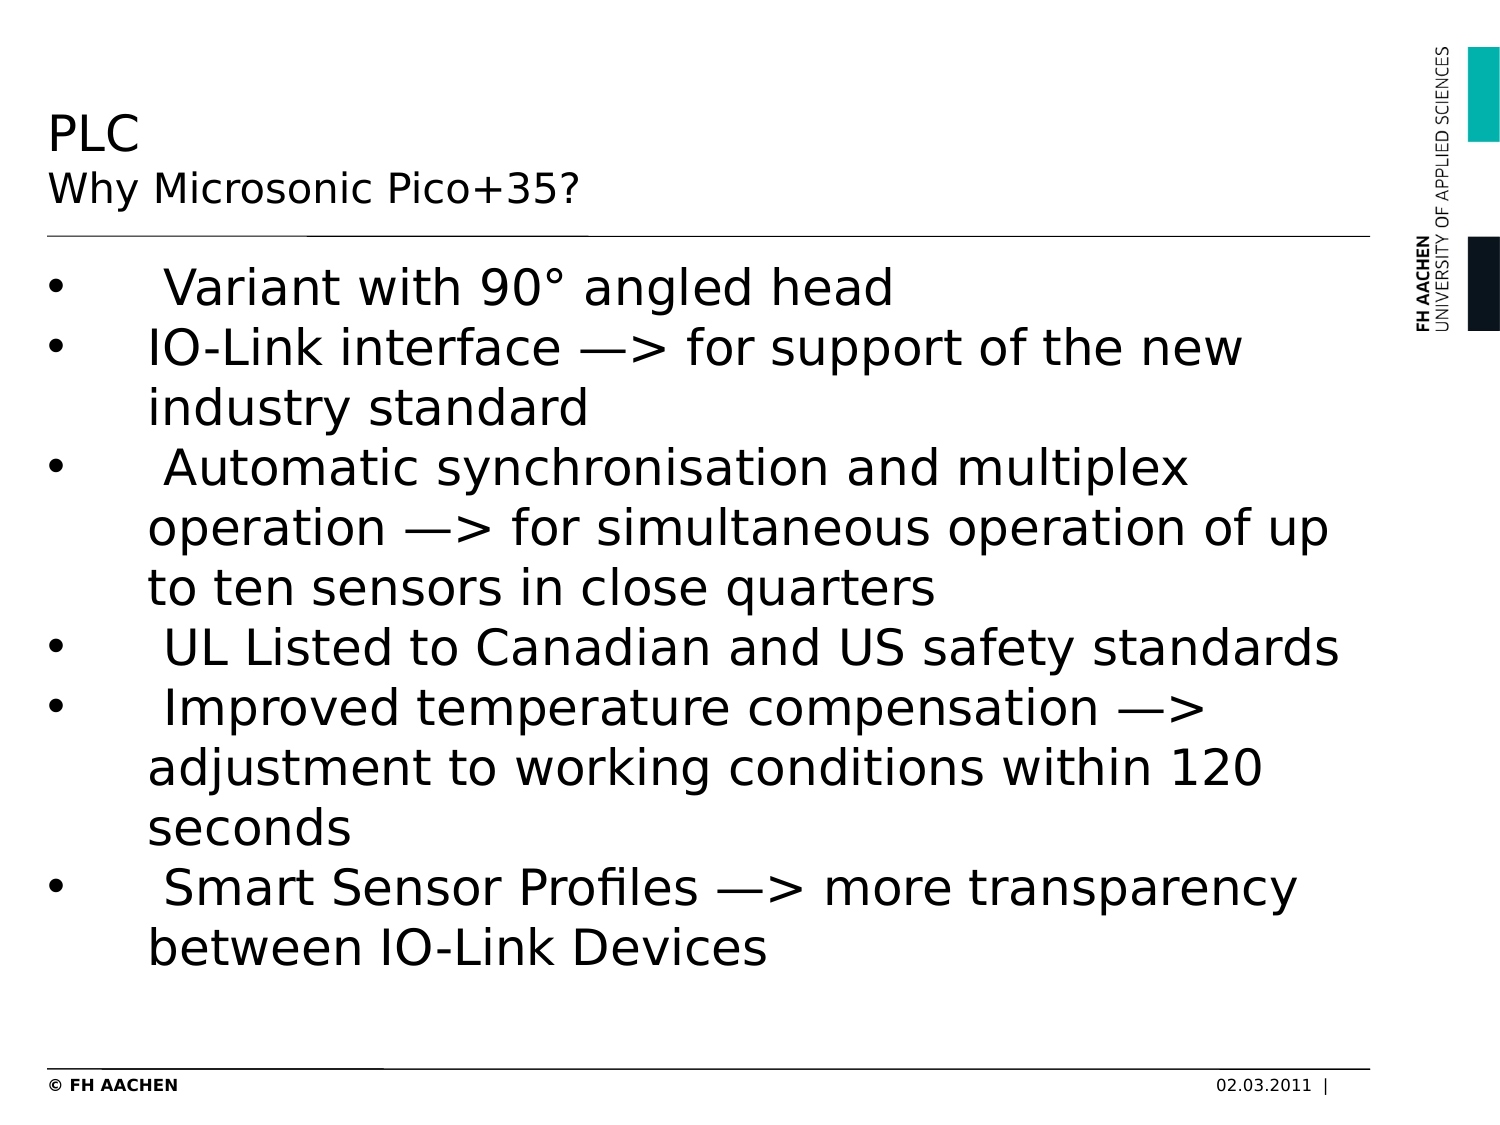

# PLC Why Microsonic Pico+35?
 Variant with 90° angled head
IO-Link interface —> for support of the new industry standard
 Automatic synchronisation and multiplex operation —> for simultaneous operation of up to ten sensors in close quarters
 UL Listed to Canadian and US safety standards
 Improved temperature compensation —> adjustment to working conditions within 120 seconds
 Smart Sensor Profiles —> more transparency between IO-Link Devices
© FH AACHEN
02.03.2011  |
36